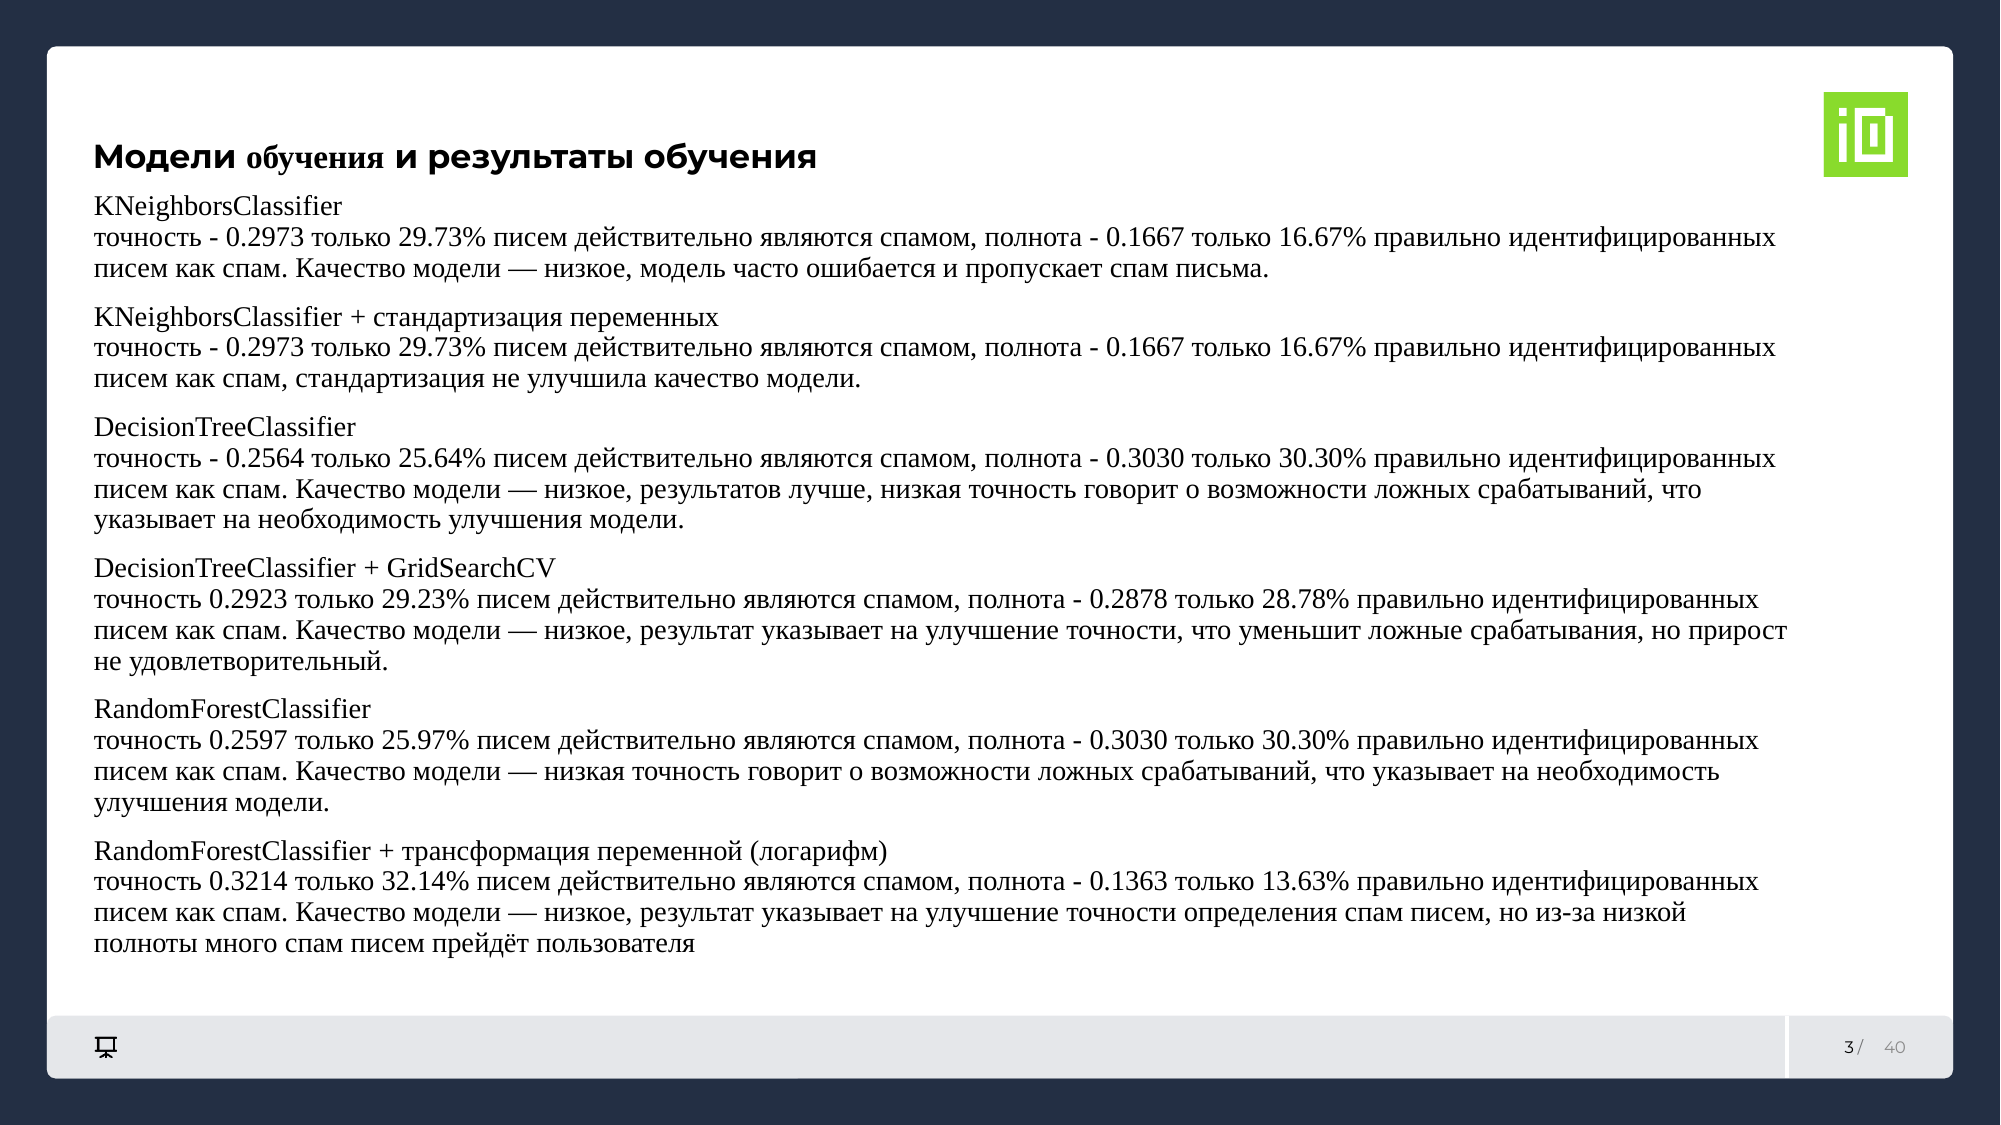

# Модели обучения и результаты обучения
KNeighborsClassifier
точность - 0.2973 только 29.73% писем действительно являются спамом, полнота - 0.1667 только 16.67% правильно идентифицированных писем как спам. Качество модели — низкое, модель часто ошибается и пропускает спам письма.
KNeighborsClassifier + стандартизация переменных
точность - 0.2973 только 29.73% писем действительно являются спамом, полнота - 0.1667 только 16.67% правильно идентифицированных писем как спам, стандартизация не улучшила качество модели.
DecisionTreeClassifier
точность - 0.2564 только 25.64% писем действительно являются спамом, полнота - 0.3030 только 30.30% правильно идентифицированных писем как спам. Качество модели — низкое, результатов лучше, низкая точность говорит о возможности ложных срабатываний, что указывает на необходимость улучшения модели.
DecisionTreeClassifier + GridSearchCV
точность 0.2923 только 29.23% писем действительно являются спамом, полнота - 0.2878 только 28.78% правильно идентифицированных писем как спам. Качество модели — низкое, результат указывает на улучшение точности, что уменьшит ложные срабатывания, но прирост не удовлетворительный.
RandomForestClassifier
точность 0.2597 только 25.97% писем действительно являются спамом, полнота - 0.3030 только 30.30% правильно идентифицированных писем как спам. Качество модели — низкая точность говорит о возможности ложных срабатываний, что указывает на необходимость улучшения модели.
RandomForestClassifier + трансформация переменной (логарифм)
точность 0.3214 только 32.14% писем действительно являются спамом, полнота - 0.1363 только 13.63% правильно идентифицированных писем как спам. Качество модели — низкое, результат указывает на улучшение точности определения спам писем, но из-за низкой полноты много спам писем прейдёт пользователя

3
40